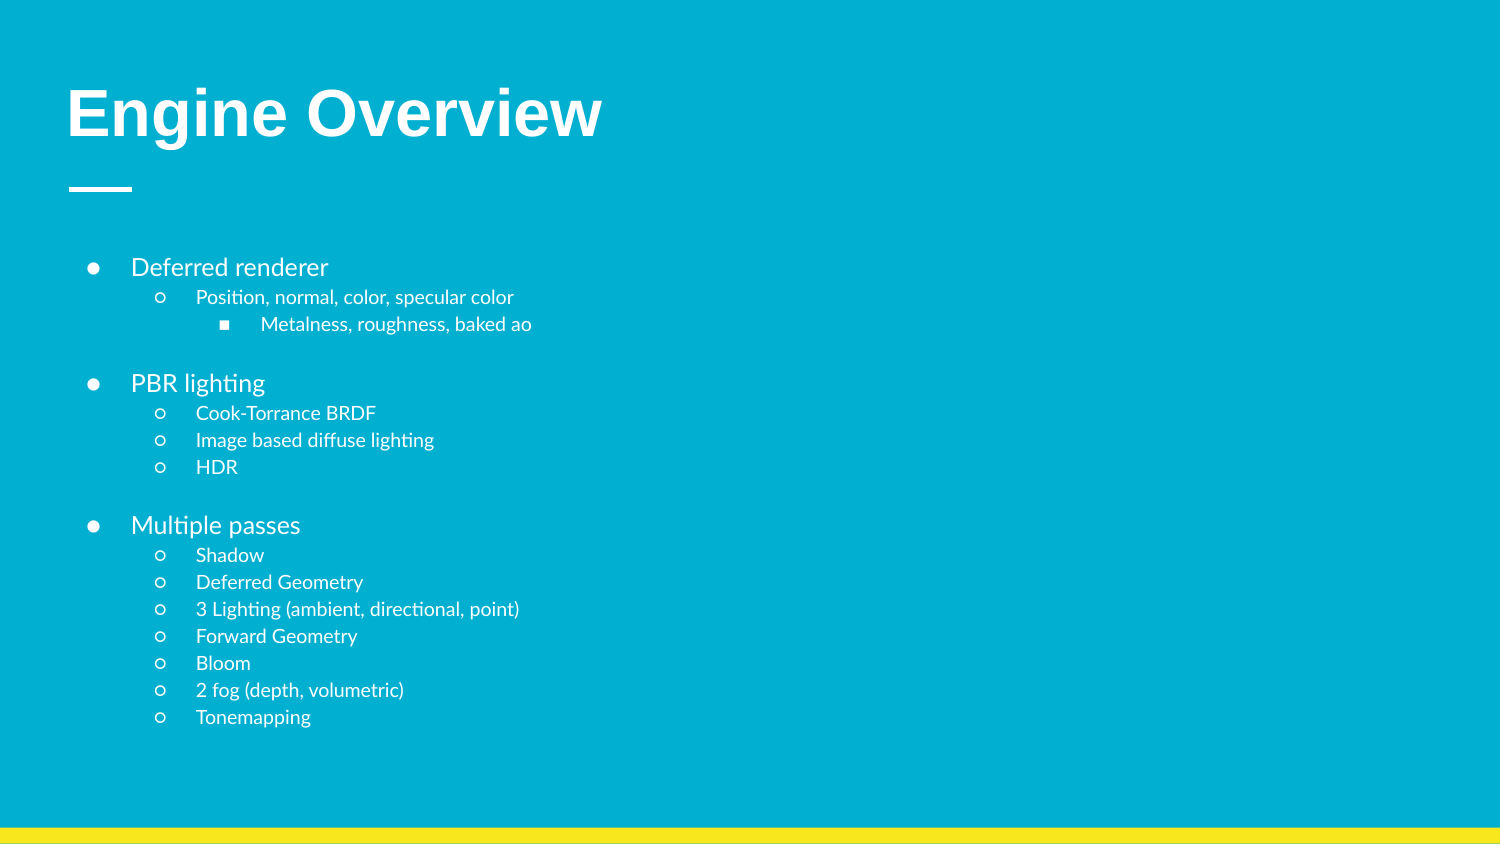

# Engine Overview
Deferred renderer
Position, normal, color, specular color
Metalness, roughness, baked ao
PBR lighting
Cook-Torrance BRDF
Image based diffuse lighting
HDR
Multiple passes
Shadow
Deferred Geometry
3 Lighting (ambient, directional, point)
Forward Geometry
Bloom
2 fog (depth, volumetric)
Tonemapping